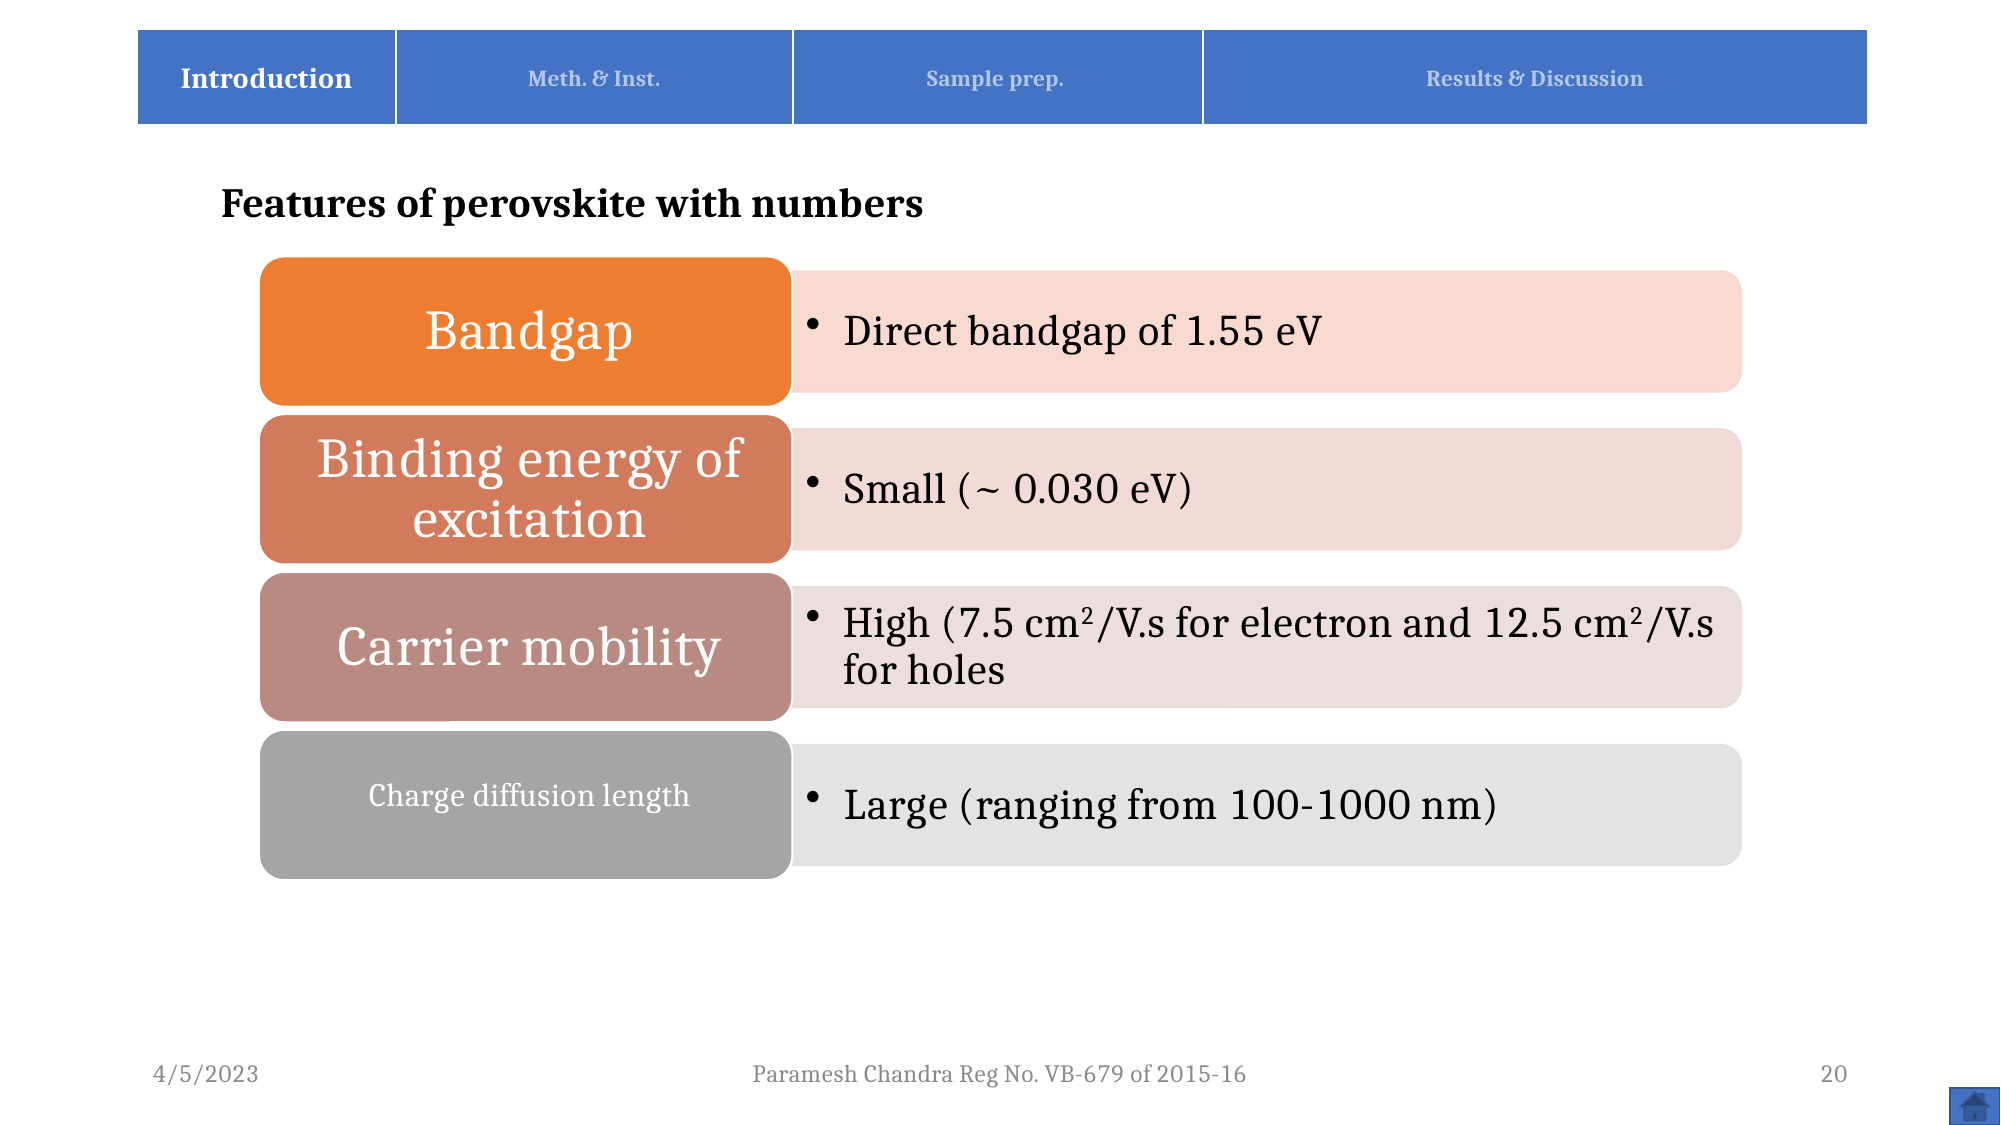

| Introduction | Meth. & Inst. | Sample prep. | Results & Discussion |
| --- | --- | --- | --- |
Features of perovskite with numbers
Direct bandgap of 1.55 eV
Bandgap
Small (~ 0.030 eV)
Binding energy of excitation
High (7.5 cm2/V.s for electron and 12.5 cm2/V.s for holes
Carrier mobility
Large (ranging from 100-1000 nm)
Charge diffusion length
4/5/2023
Paramesh Chandra Reg No. VB-679 of 2015-16
20